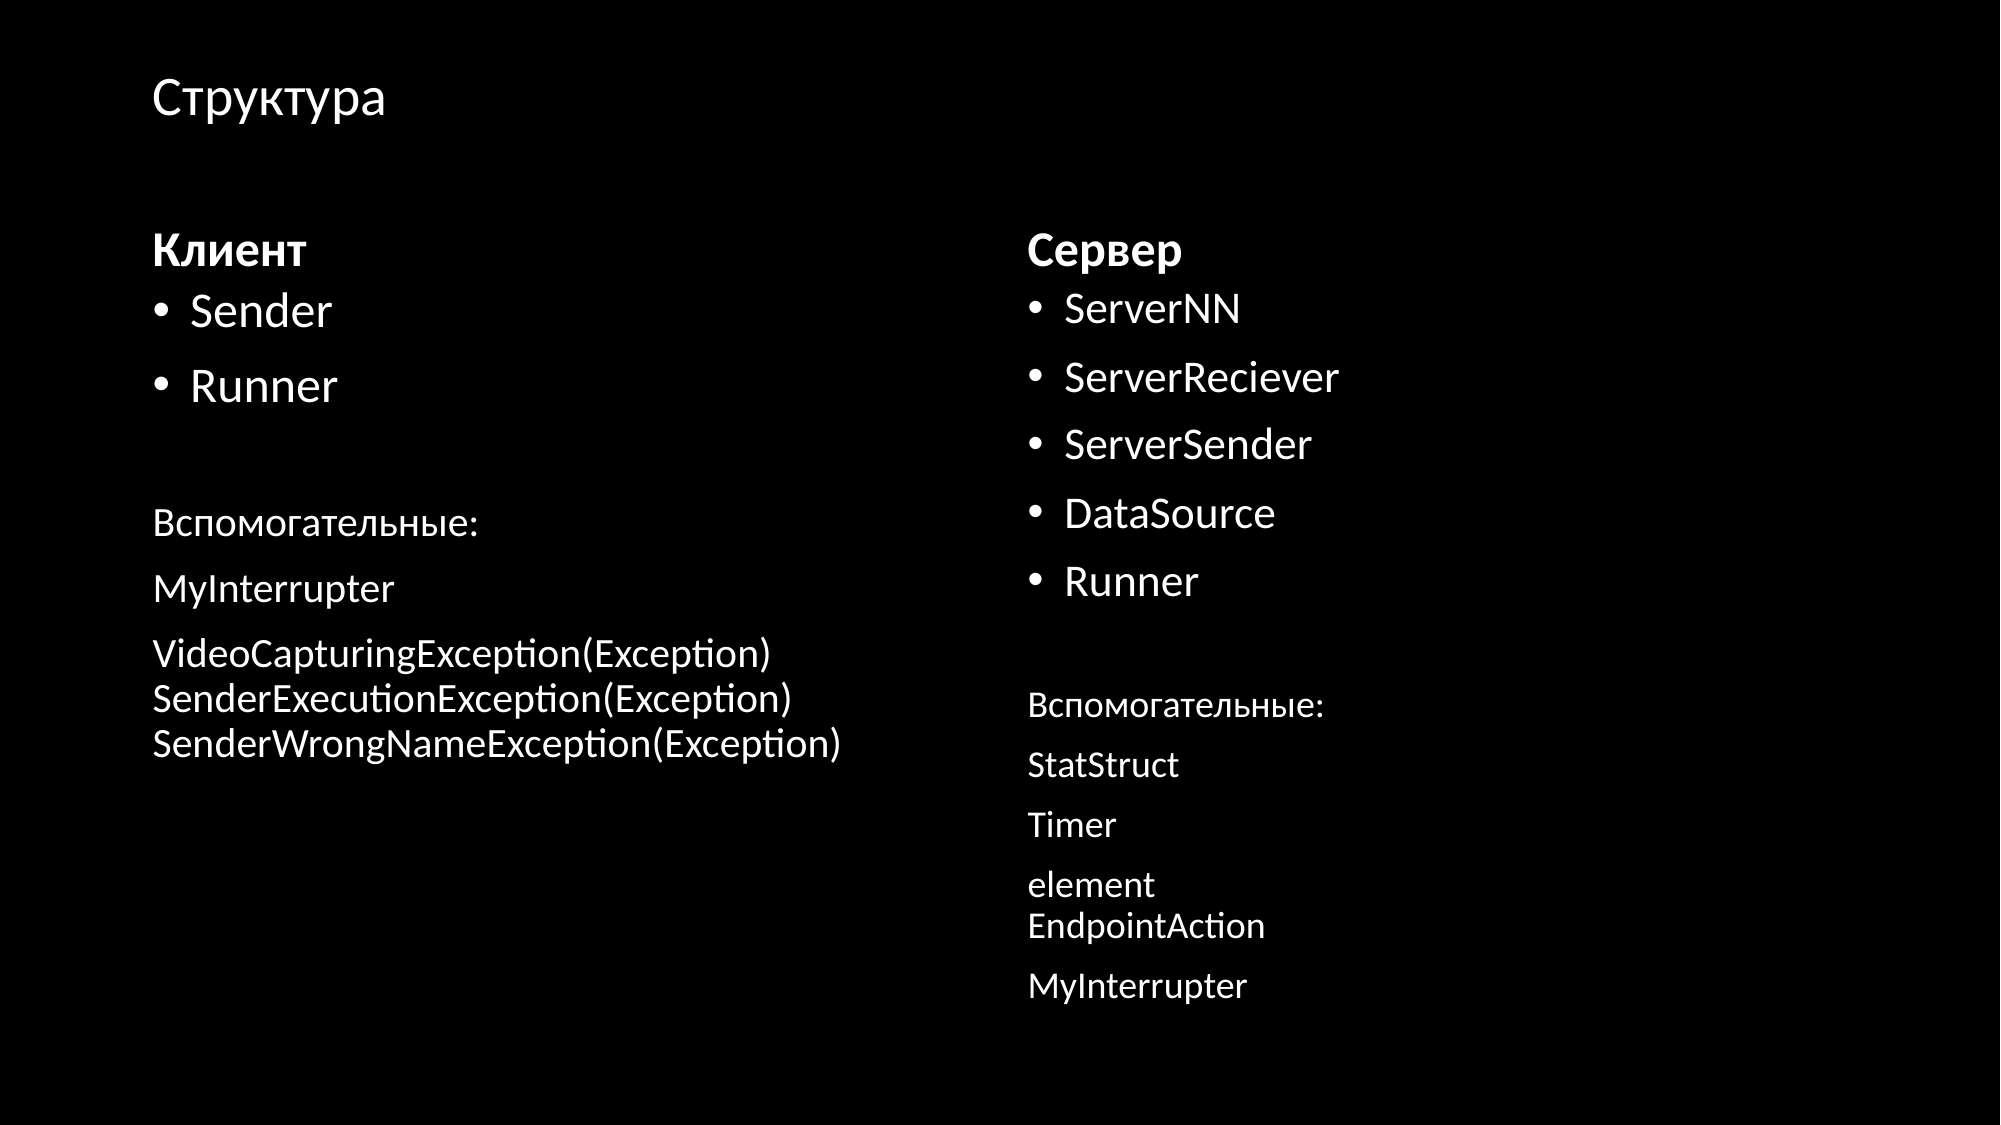

# Структура
Клиент
Сервер
Sender
Runner

Вспомогательные:
MyInterrupter
VideoCapturingException(Exception) SenderExecutionException(Exception) SenderWrongNameException(Exception)
ServerNN
ServerReciever
ServerSender
DataSource
Runner

Вспомогательные:
StatStruct
Timer
element
EndpointAction
MyInterrupter